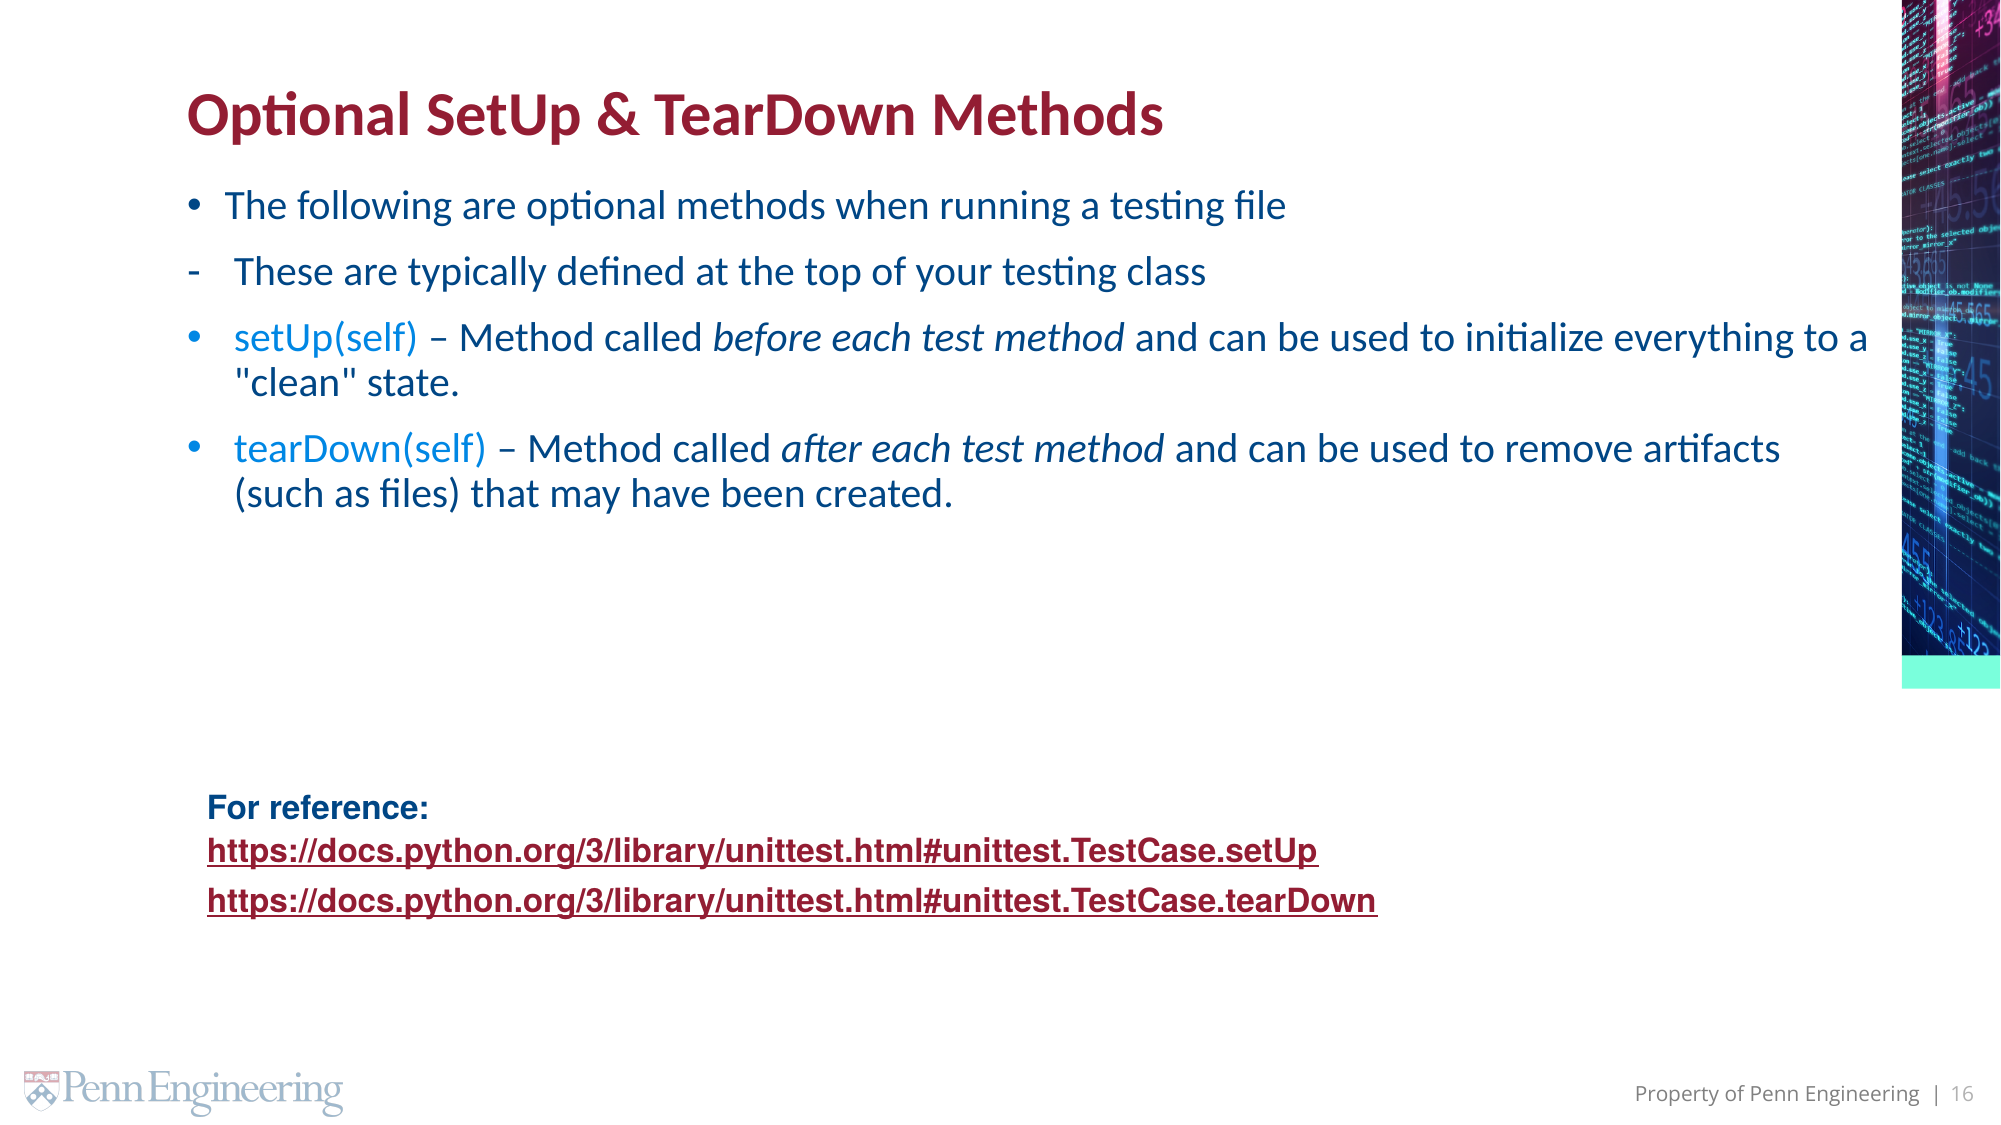

# Optional SetUp & TearDown Methods
The following are optional methods when running a testing file
These are typically defined at the top of your testing class
setUp(self) – Method called before each test method and can be used to initialize everything to a "clean" state.
tearDown(self) – Method called after each test method and can be used to remove artifacts (such as files) that may have been created.

For reference:
https://docs.python.org/3/library/unittest.html#unittest.TestCase.setUp
https://docs.python.org/3/library/unittest.html#unittest.TestCase.tearDown

16